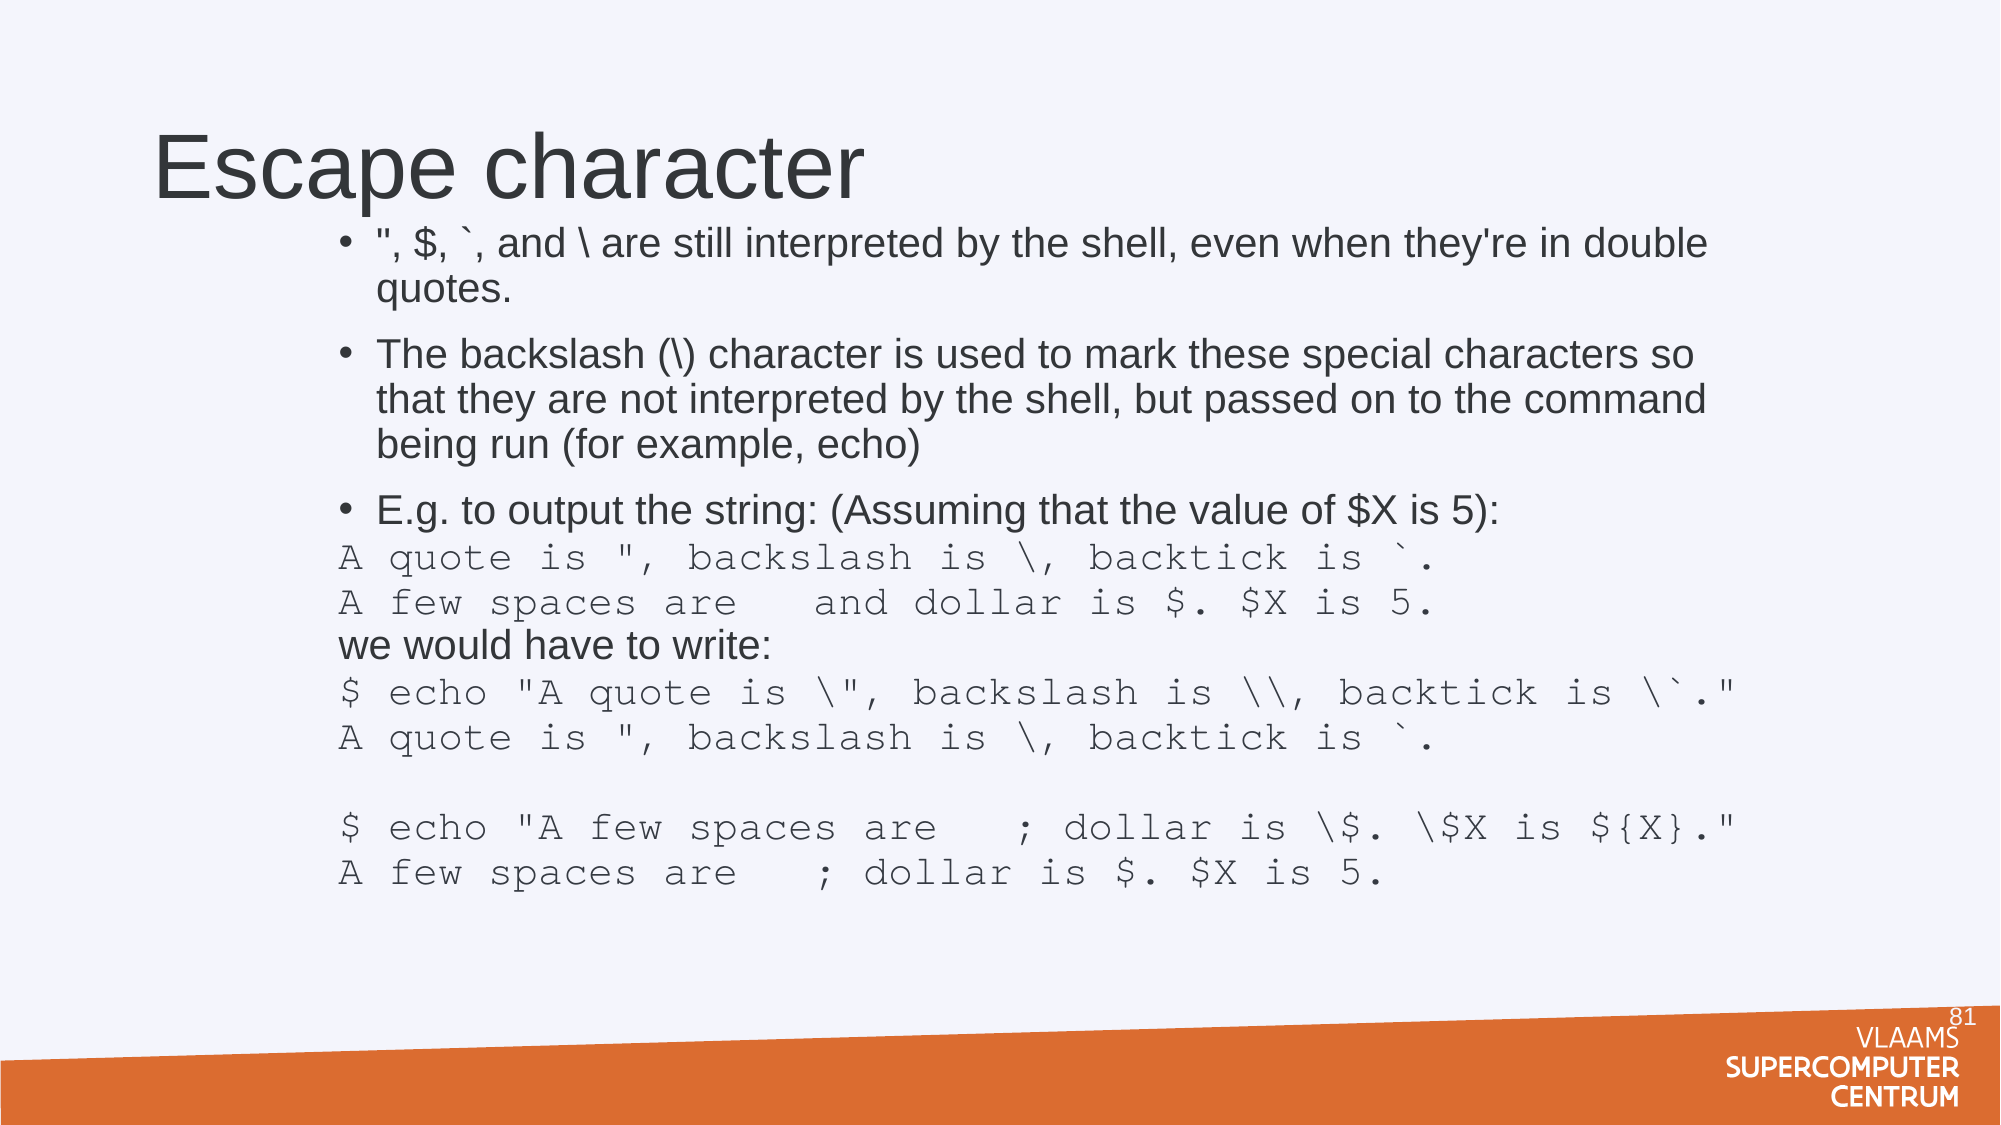

# Escape character
", $, `, and \ are still interpreted by the shell, even when they're in double quotes.
The backslash (\) character is used to mark these special characters so that they are not interpreted by the shell, but passed on to the command being run (for example, echo)
E.g. to output the string: (Assuming that the value of $X is 5):
A quote is ", backslash is \, backtick is `.
A few spaces are   and dollar is $. $X is 5.
we would have to write:
$ echo "A quote is \", backslash is \\, backtick is \`."
A quote is ", backslash is \, backtick is `.

$ echo "A few spaces are   ; dollar is \$. \$X is ${X}."
A few spaces are   ; dollar is $. $X is 5.

81